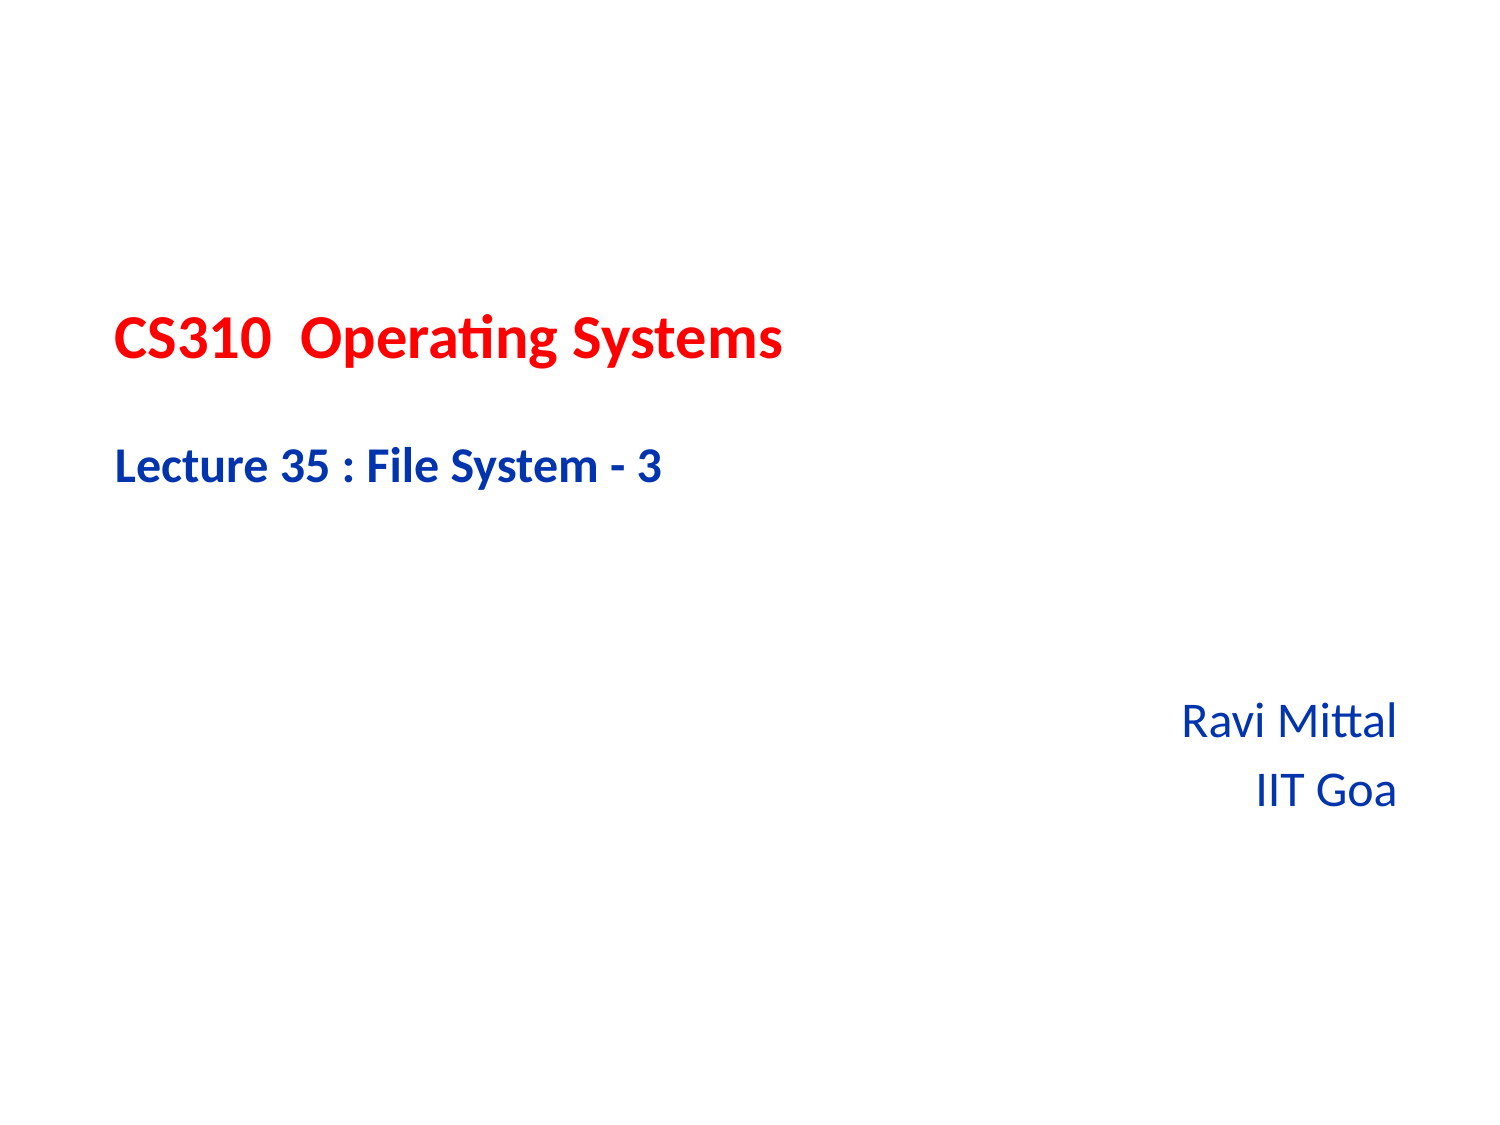

# CS310  Operating Systems Lecture 35 : File System - 3
Ravi Mittal
IIT Goa